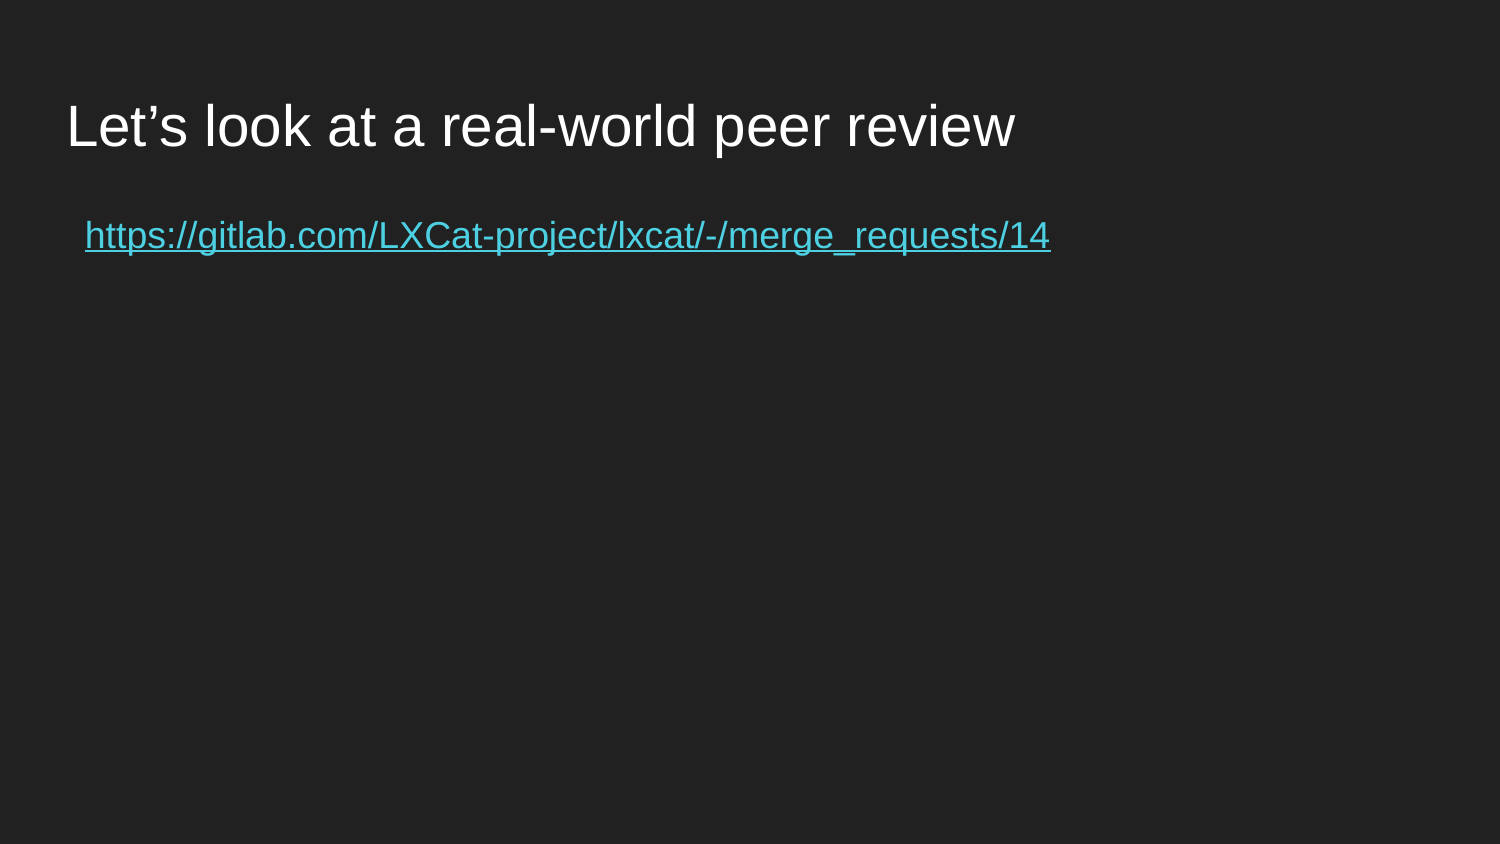

# Let’s look at a real-world peer review
https://gitlab.com/LXCat-project/lxcat/-/merge_requests/14